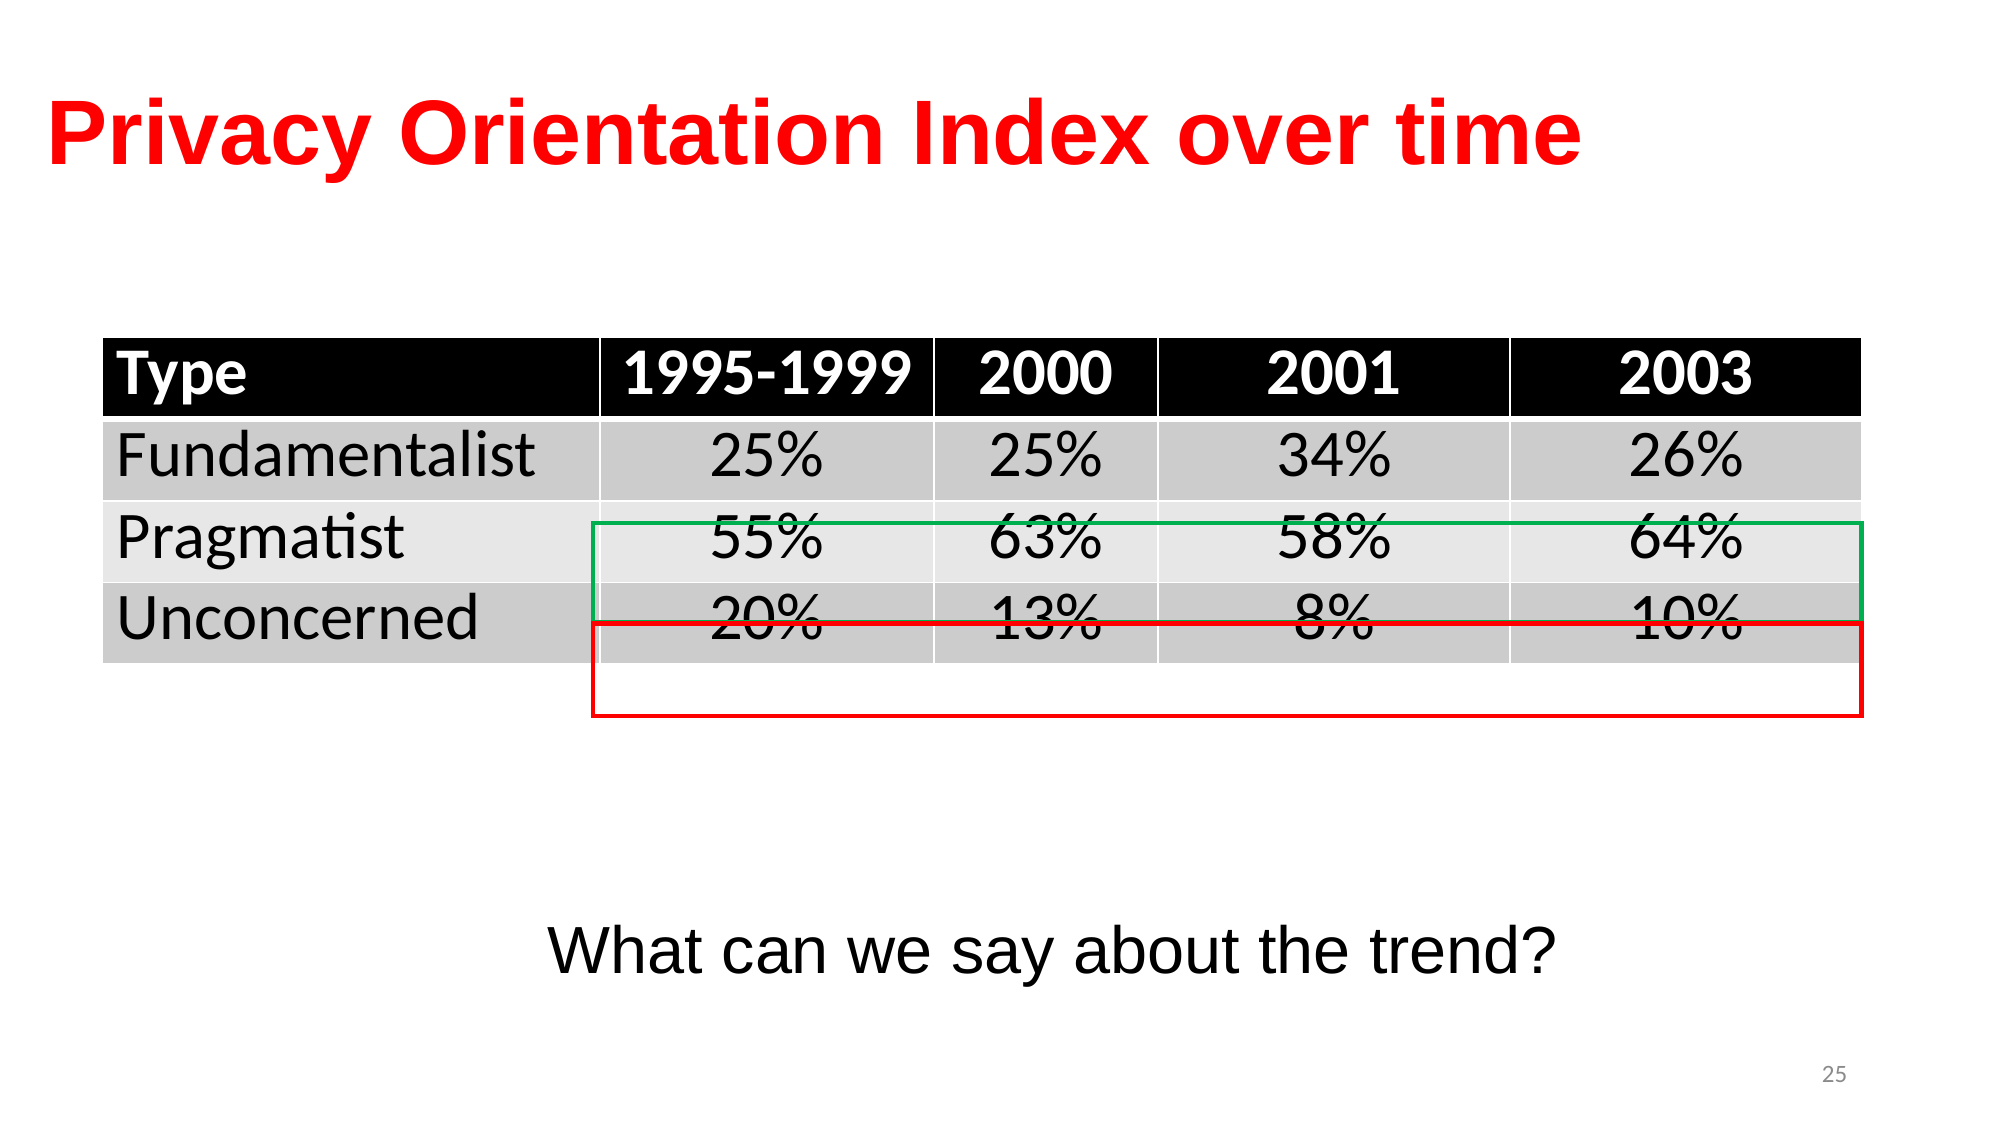

# Privacy Orientation Index over time
| Type | 1995-1999 | 2000 | 2001 | 2003 |
| --- | --- | --- | --- | --- |
| Fundamentalist | 25% | 25% | 34% | 26% |
| Pragmatist | 55% | 63% | 58% | 64% |
| Unconcerned | 20% | 13% | 8% | 10% |

What can we say about the trend?
25